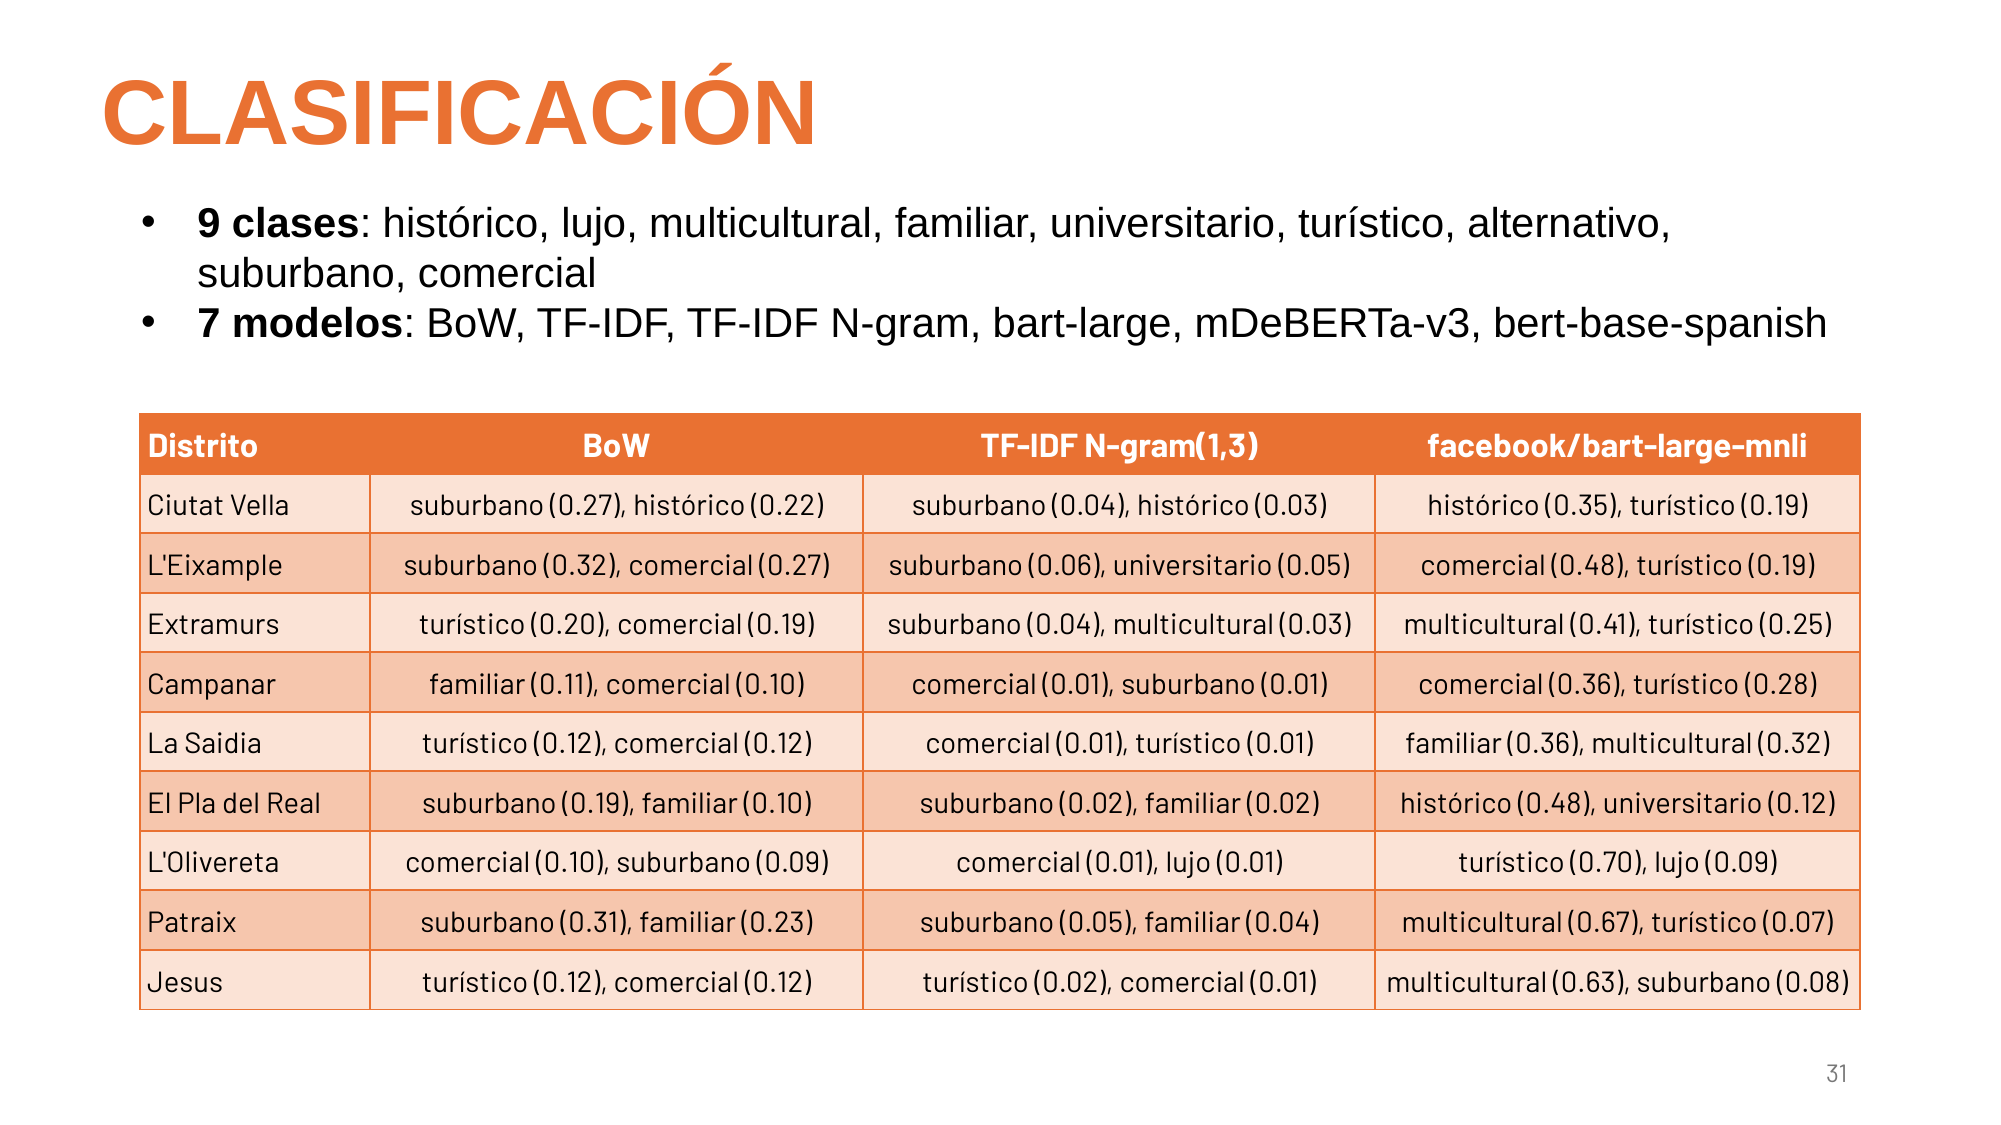

CLASIFICACIÓN
9 clases: histórico, lujo, multicultural, familiar, universitario, turístico, alternativo, suburbano, comercial
7 modelos: BoW, TF-IDF, TF-IDF N-gram, bart-large, mDeBERTa-v3, bert-base-spanish
| Distrito | BoW | TF-IDF N-gram(1,3) | facebook/bart-large-mnli |
| --- | --- | --- | --- |
| Ciutat Vella | suburbano (0.27), histórico (0.22) | suburbano (0.04), histórico (0.03) | histórico (0.35), turístico (0.19) |
| L'Eixample | suburbano (0.32), comercial (0.27) | suburbano (0.06), universitario (0.05) | comercial (0.48), turístico (0.19) |
| Extramurs | turístico (0.20), comercial (0.19) | suburbano (0.04), multicultural (0.03) | multicultural (0.41), turístico (0.25) |
| Campanar | familiar (0.11), comercial (0.10) | comercial (0.01), suburbano (0.01) | comercial (0.36), turístico (0.28) |
| La Saidia | turístico (0.12), comercial (0.12) | comercial (0.01), turístico (0.01) | familiar (0.36), multicultural (0.32) |
| El Pla del Real | suburbano (0.19), familiar (0.10) | suburbano (0.02), familiar (0.02) | histórico (0.48), universitario (0.12) |
| L'Olivereta | comercial (0.10), suburbano (0.09) | comercial (0.01), lujo (0.01) | turístico (0.70), lujo (0.09) |
| Patraix | suburbano (0.31), familiar (0.23) | suburbano (0.05), familiar (0.04) | multicultural (0.67), turístico (0.07) |
| Jesus | turístico (0.12), comercial (0.12) | turístico (0.02), comercial (0.01) | multicultural (0.63), suburbano (0.08) |
31